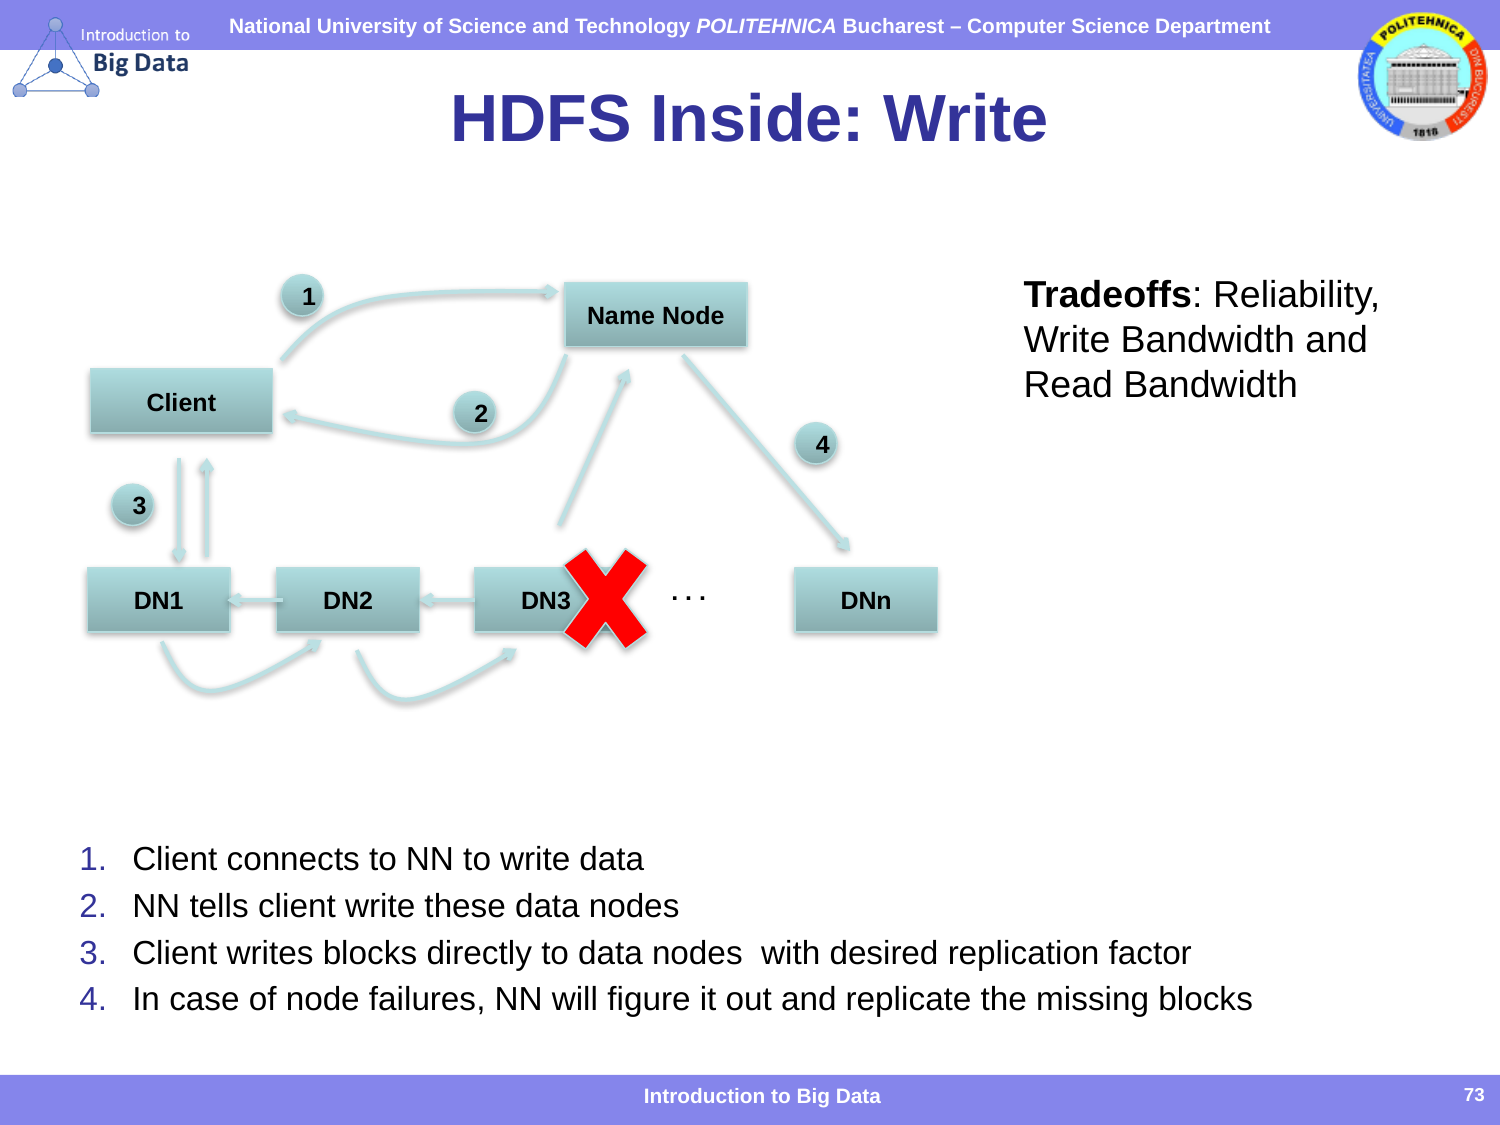

# HDFS Inside: Write
Tradeoffs: Reliability, Write Bandwidth and Read Bandwidth
1
Name Node

Client
2
4
3

DN1
DN2
DN3
. . .
DNn

Client connects to NN to write data
NN tells client write these data nodes
Client writes blocks directly to data nodes  with desired replication factor
In case of node failures, NN will figure it out and replicate the missing blocks
Introduction to Big Data
73